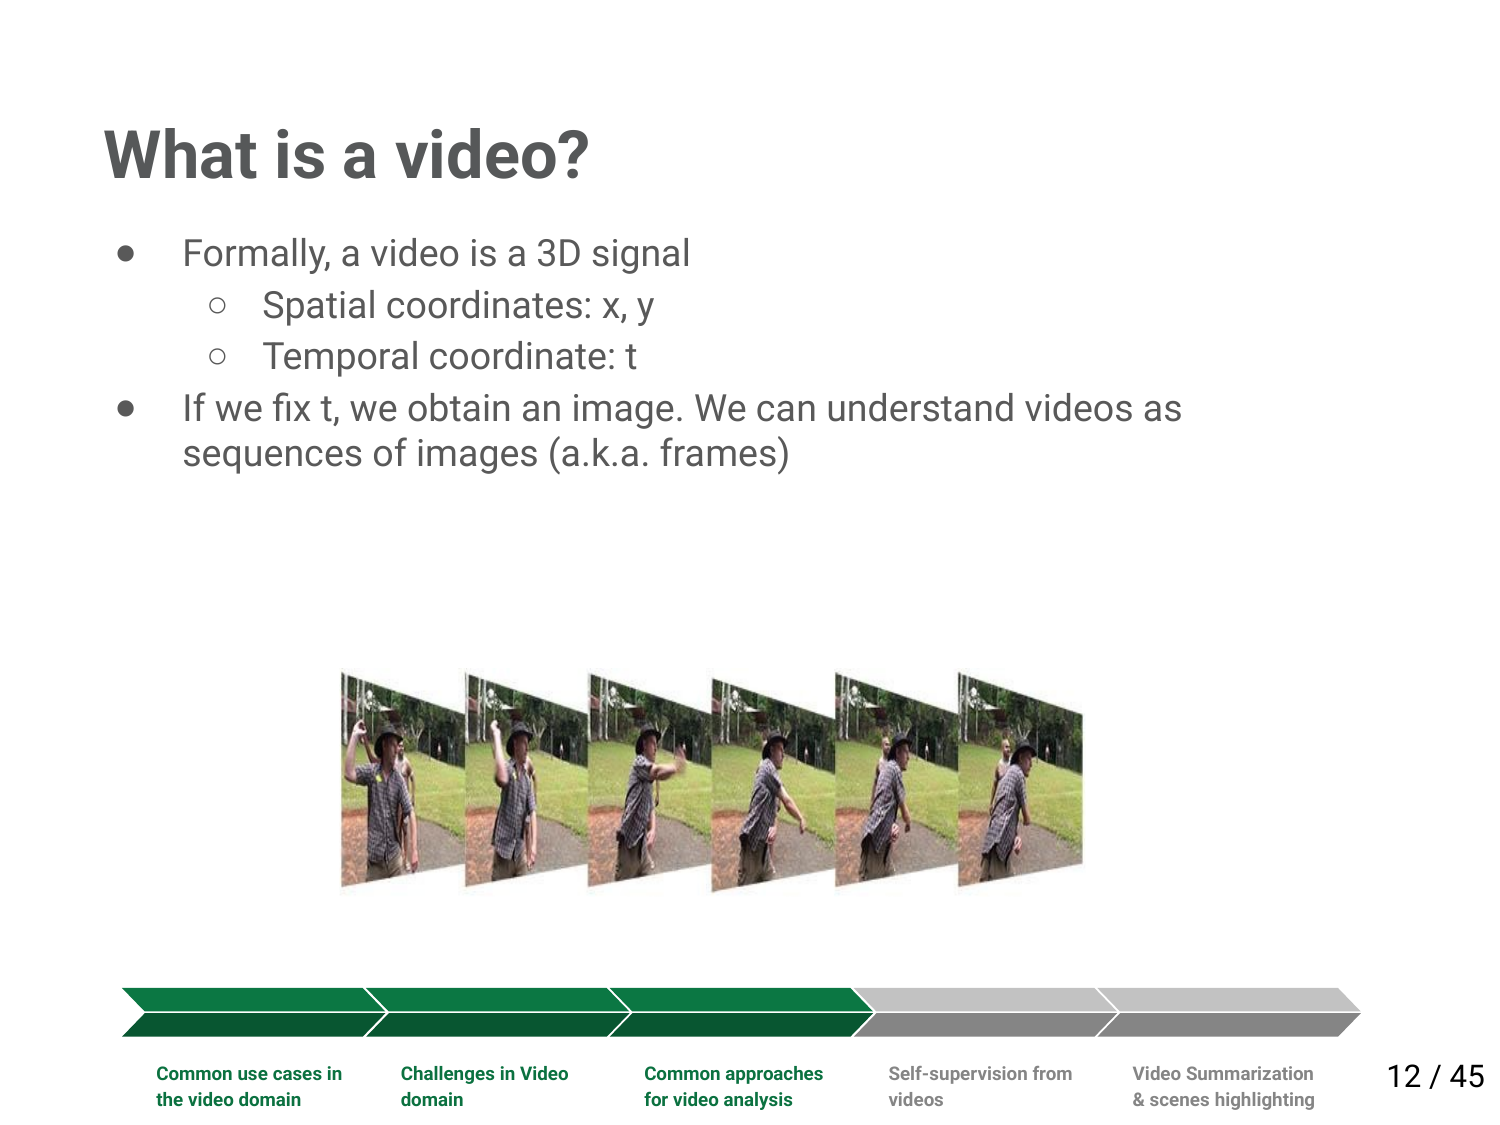

# What is a video?
Formally, a video is a 3D signal
Spatial coordinates: x, y
Temporal coordinate: t
If we fix t, we obtain an image. We can understand videos as sequences of images (a.k.a. frames)

Common use cases in the video domain

Challenges in Video domain

Self-supervision from videos

Video Summarization & scenes highlighting
12 / 45
Common approaches for video analysis